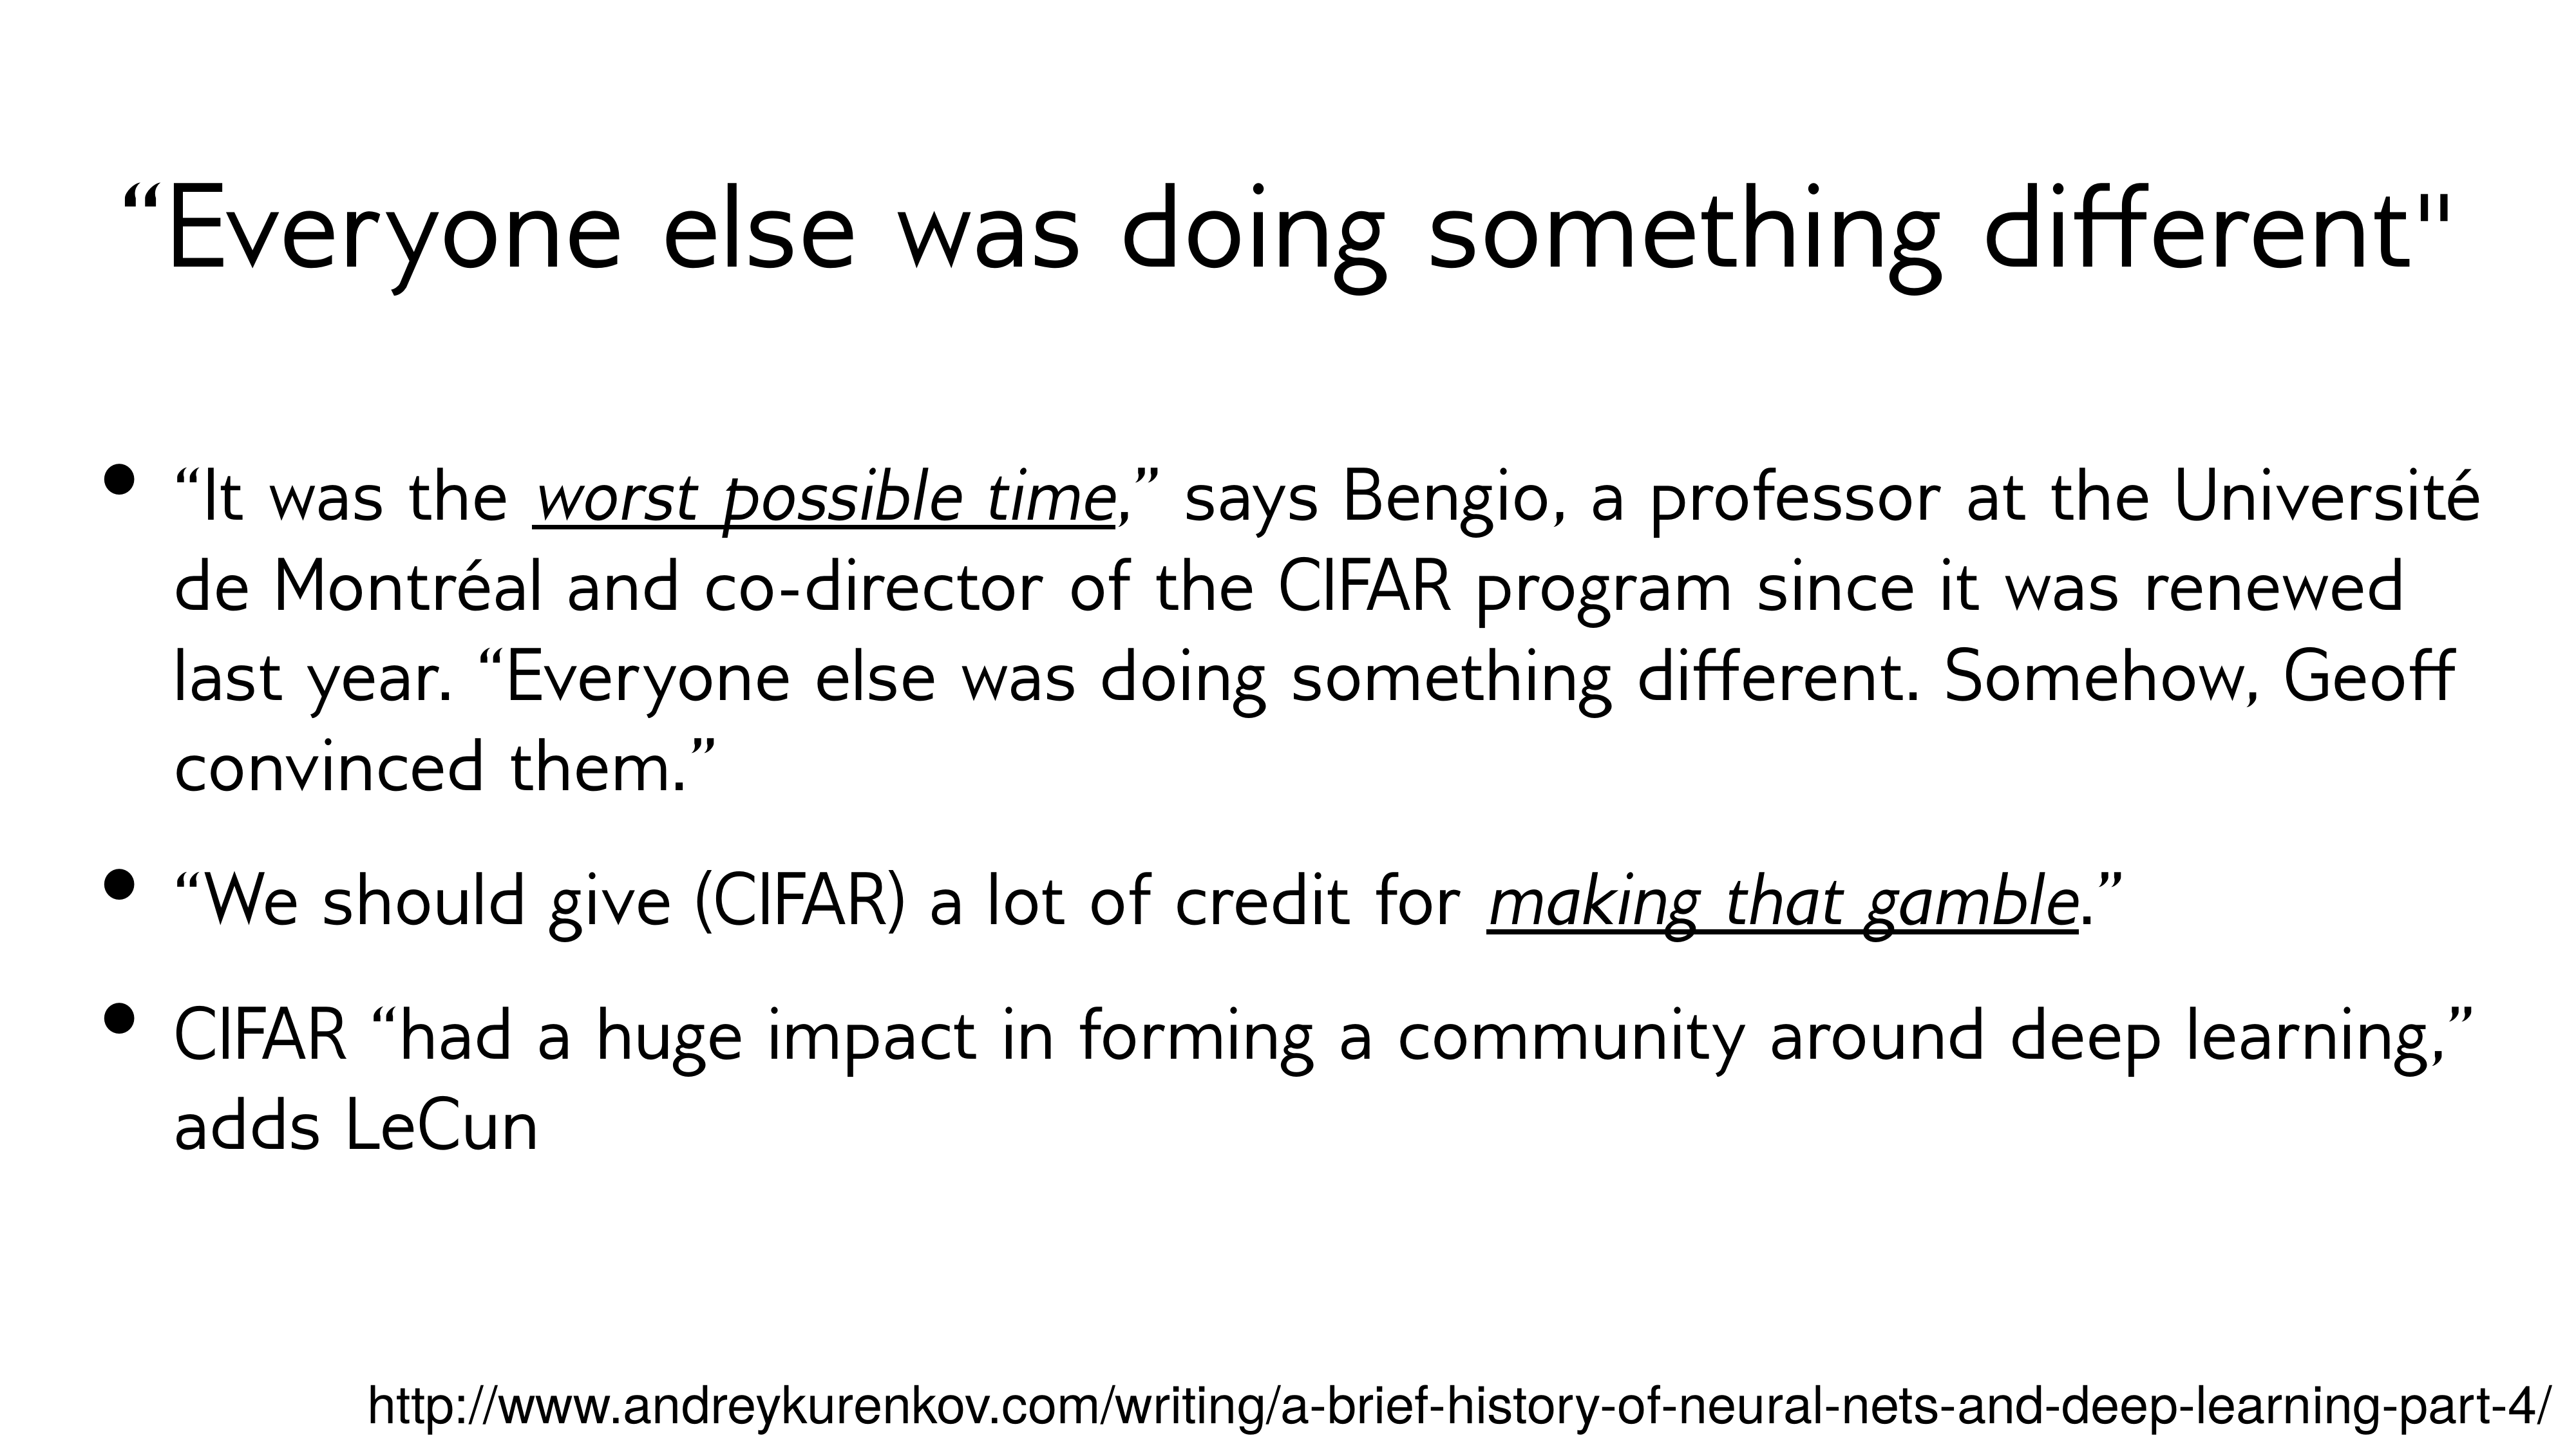

# “Everyone else was doing something different"
“It was the worst possible time,” says Bengio, a professor at the Université de Montréal and co-director of the CIFAR program since it was renewed last year. “Everyone else was doing something different. Somehow, Geoff convinced them.”
“We should give (CIFAR) a lot of credit for making that gamble.”
CIFAR “had a huge impact in forming a community around deep learning,” adds LeCun
http://www.andreykurenkov.com/writing/a-brief-history-of-neural-nets-and-deep-learning-part-4/